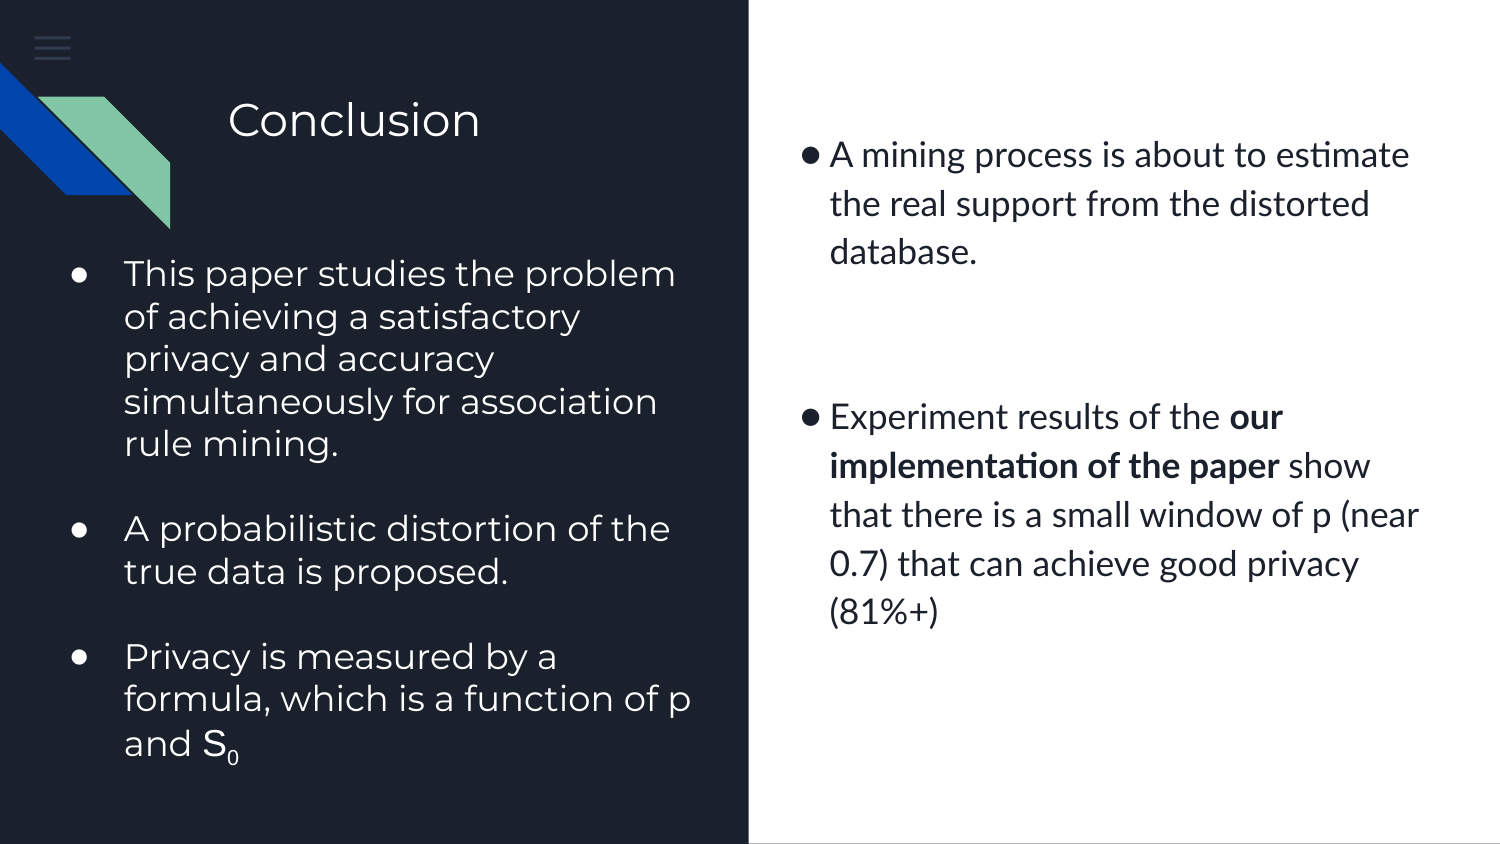

Conclusion
A mining process is about to estimate the real support from the distorted database.

Experiment results of the our implementation of the paper show that there is a small window of p (near 0.7) that can achieve good privacy (81%+)
# This paper studies the problem of achieving a satisfactory privacy and accuracy simultaneously for association rule mining.

A probabilistic distortion of the true data is proposed.

Privacy is measured by a formula, which is a function of p and S0